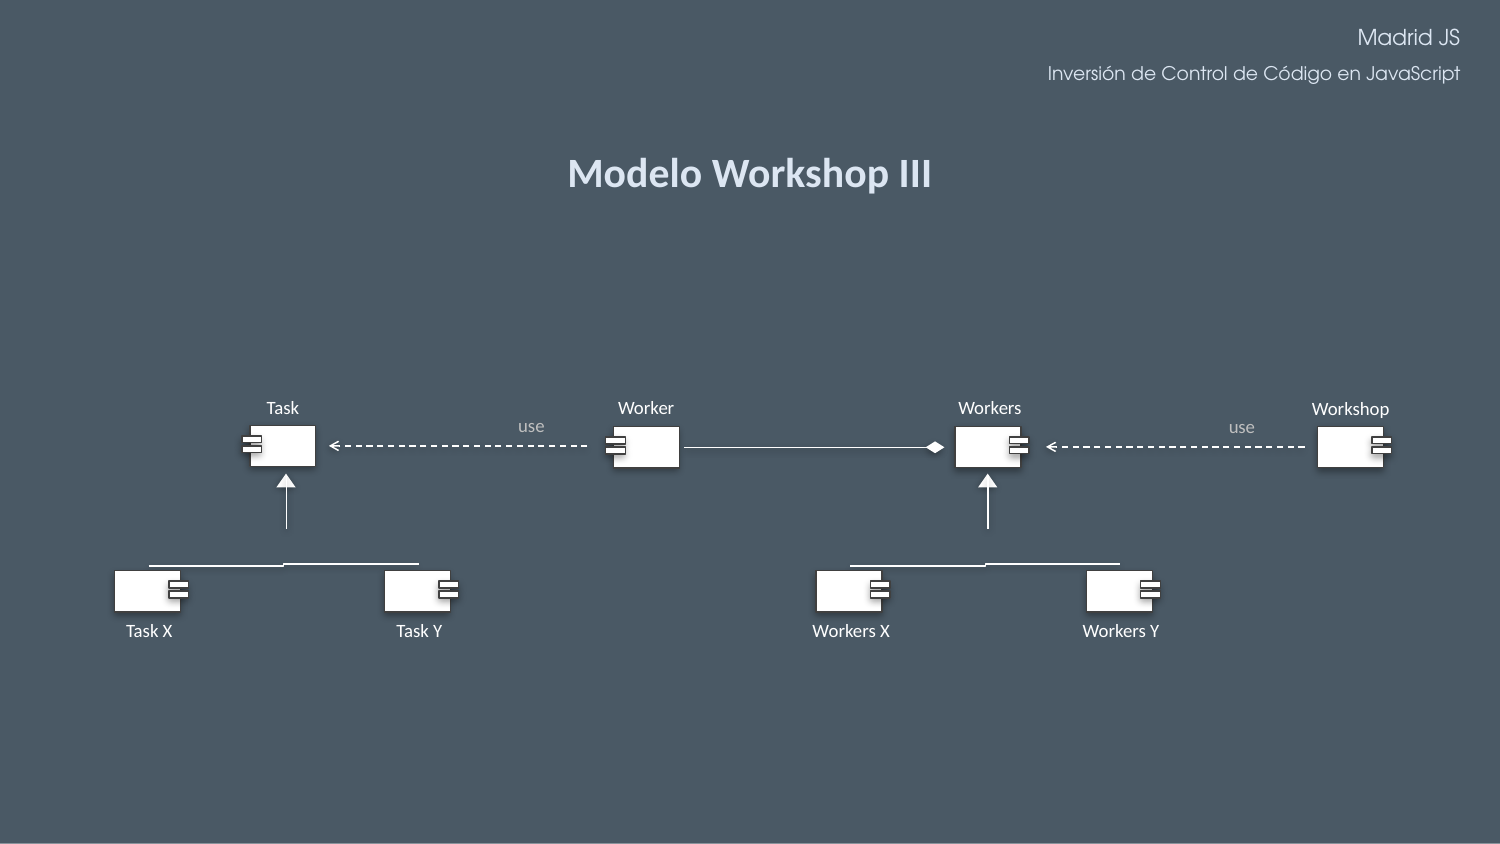

Modelo Workshop III
Task
use

Worker
Workers
Workshop
use

Task X

Task Y

Workers X

Workers Y